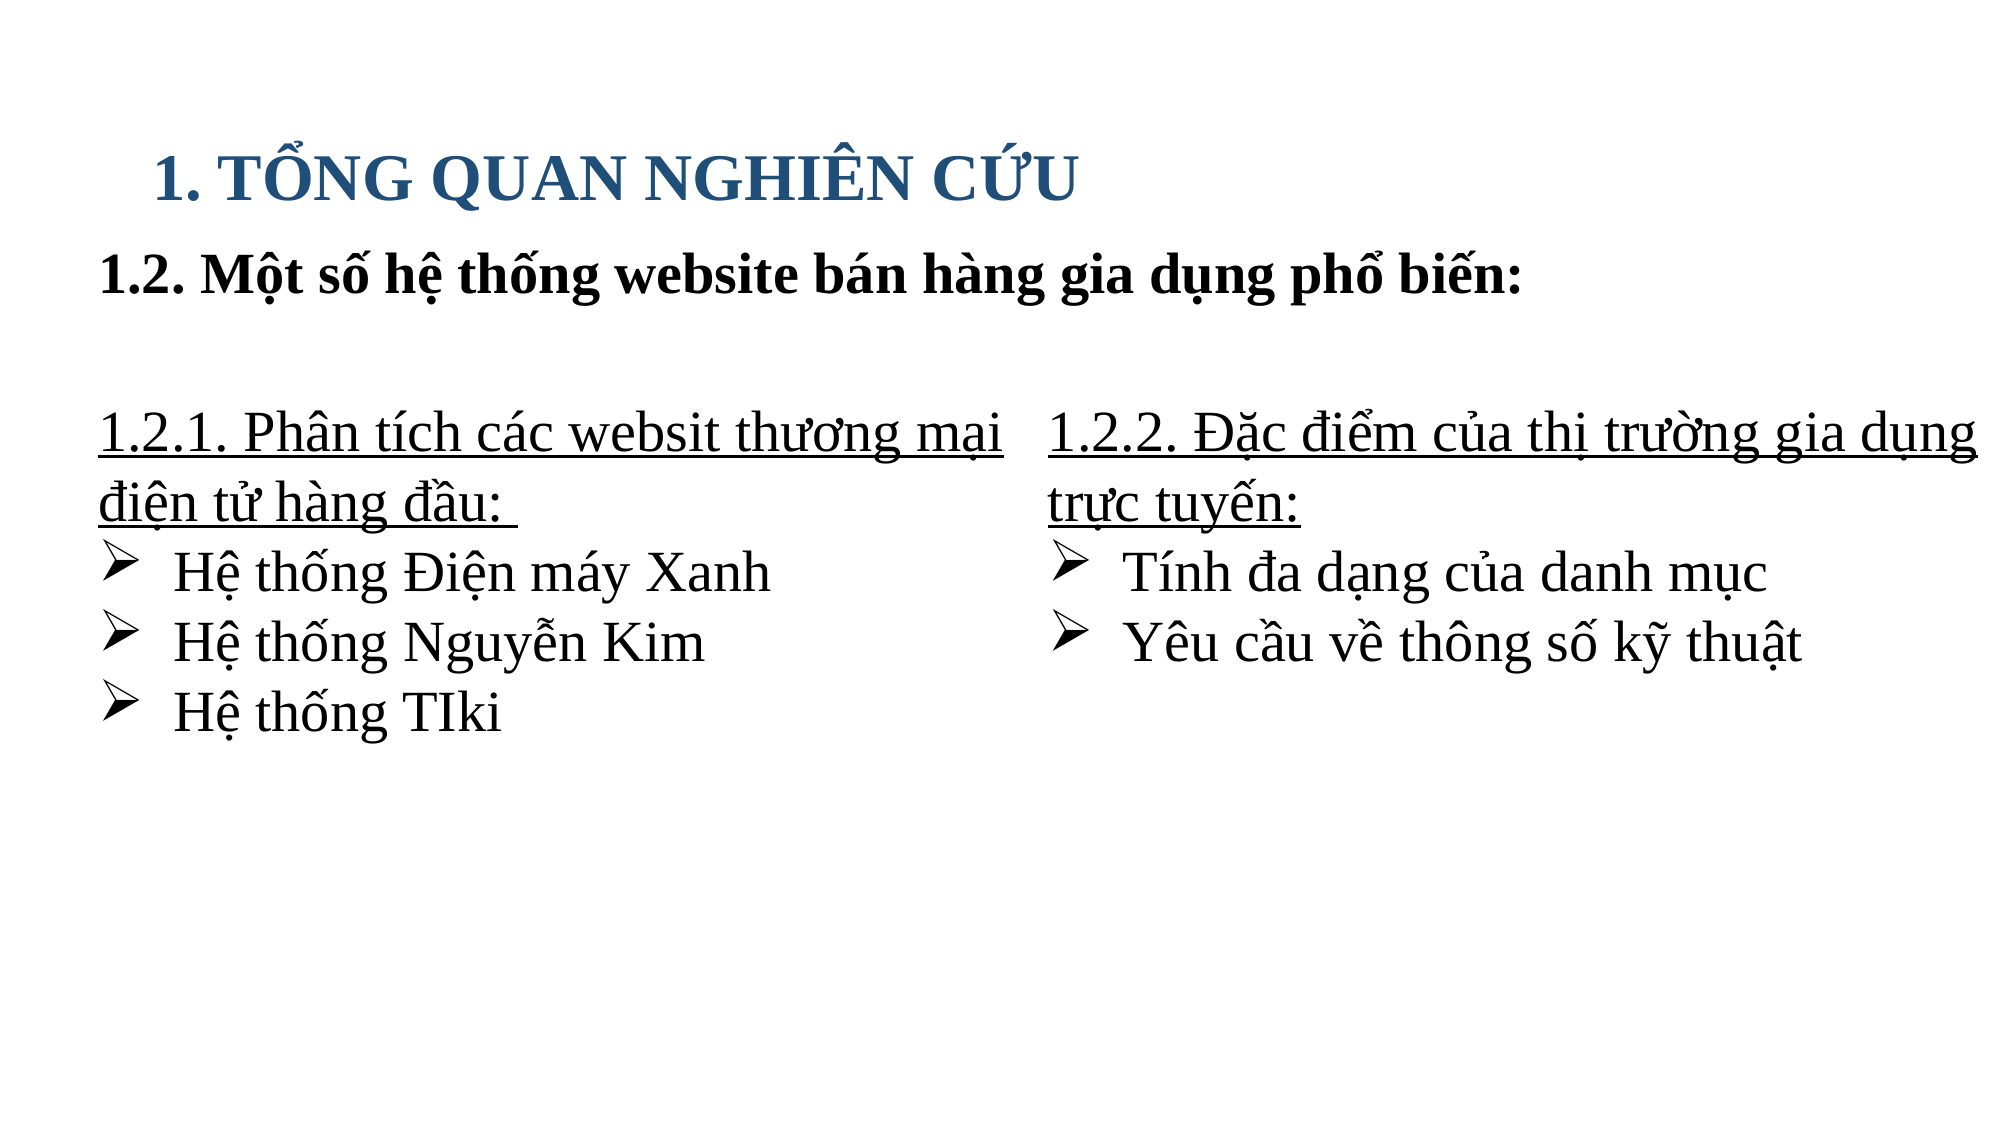

1. TỔNG QUAN NGHIÊN CỨU
1.2. Một số hệ thống website bán hàng gia dụng phổ biến:
1.2.1. Phân tích các websit thương mại điện tử hàng đầu:
Hệ thống Điện máy Xanh
Hệ thống Nguyễn Kim
Hệ thống TIki
1.2.2. Đặc điểm của thị trường gia dụng trực tuyến:
Tính đa dạng của danh mục
Yêu cầu về thông số kỹ thuật